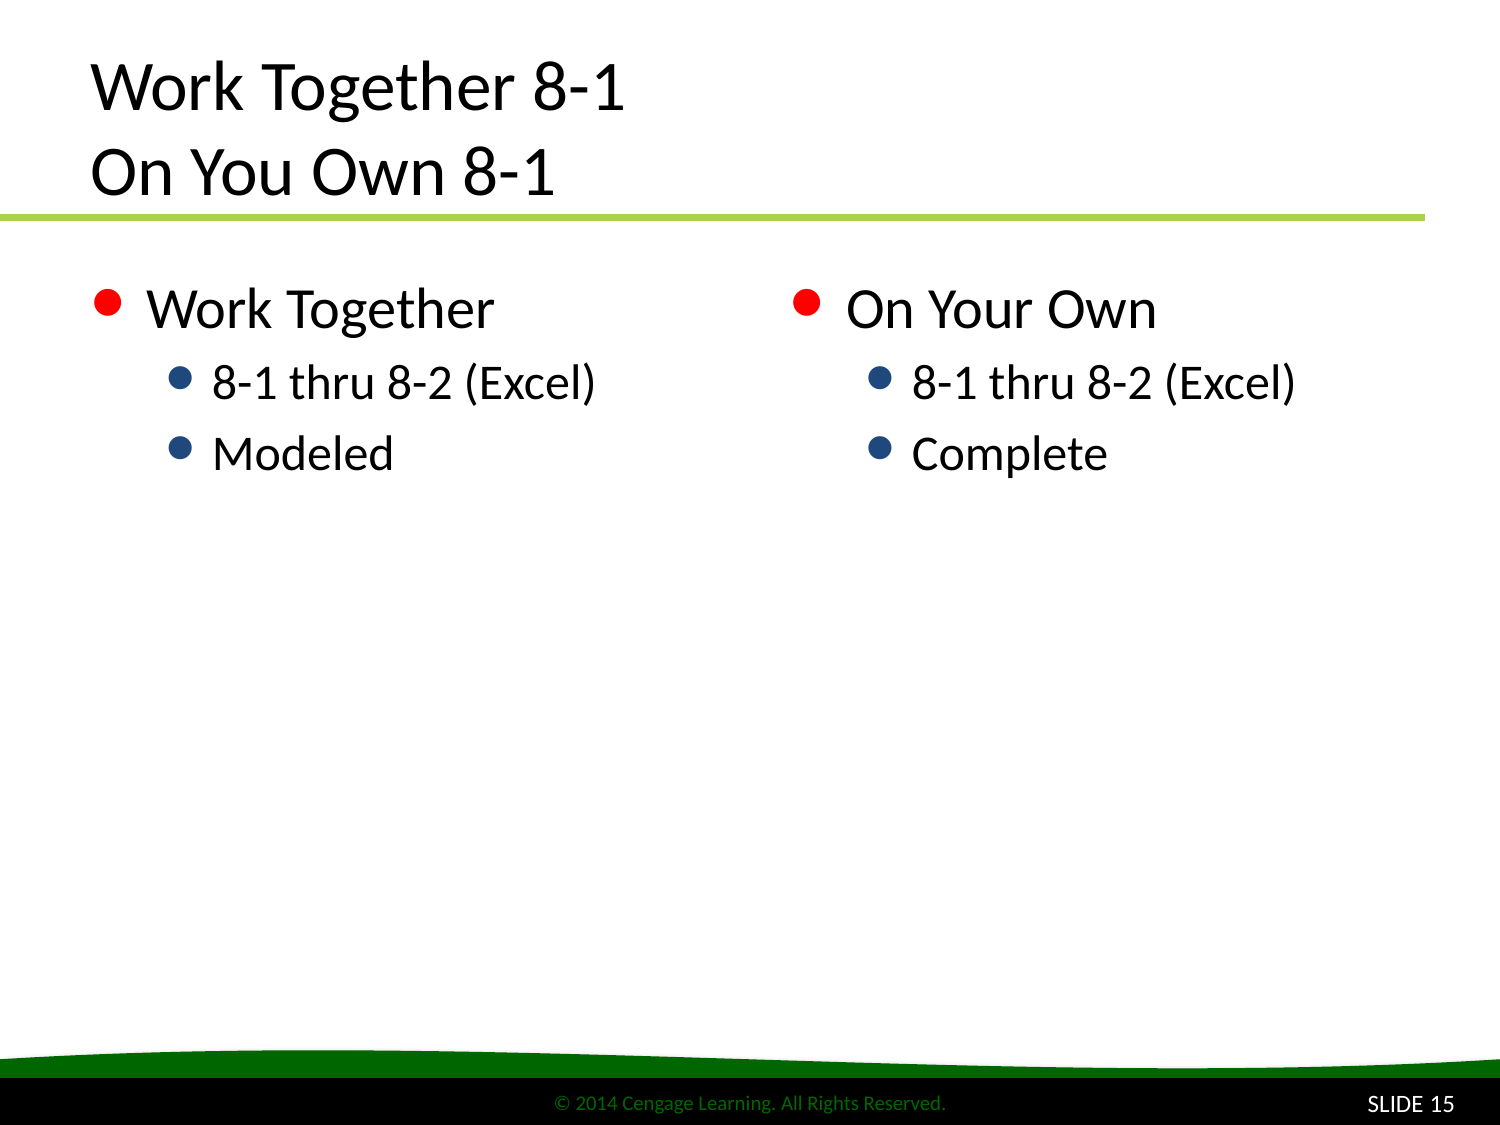

# Work Together 8-1 On You Own 8-1
Work Together
8-1 thru 8-2 (Excel)
Modeled
On Your Own
8-1 thru 8-2 (Excel)
Complete
SLIDE 15